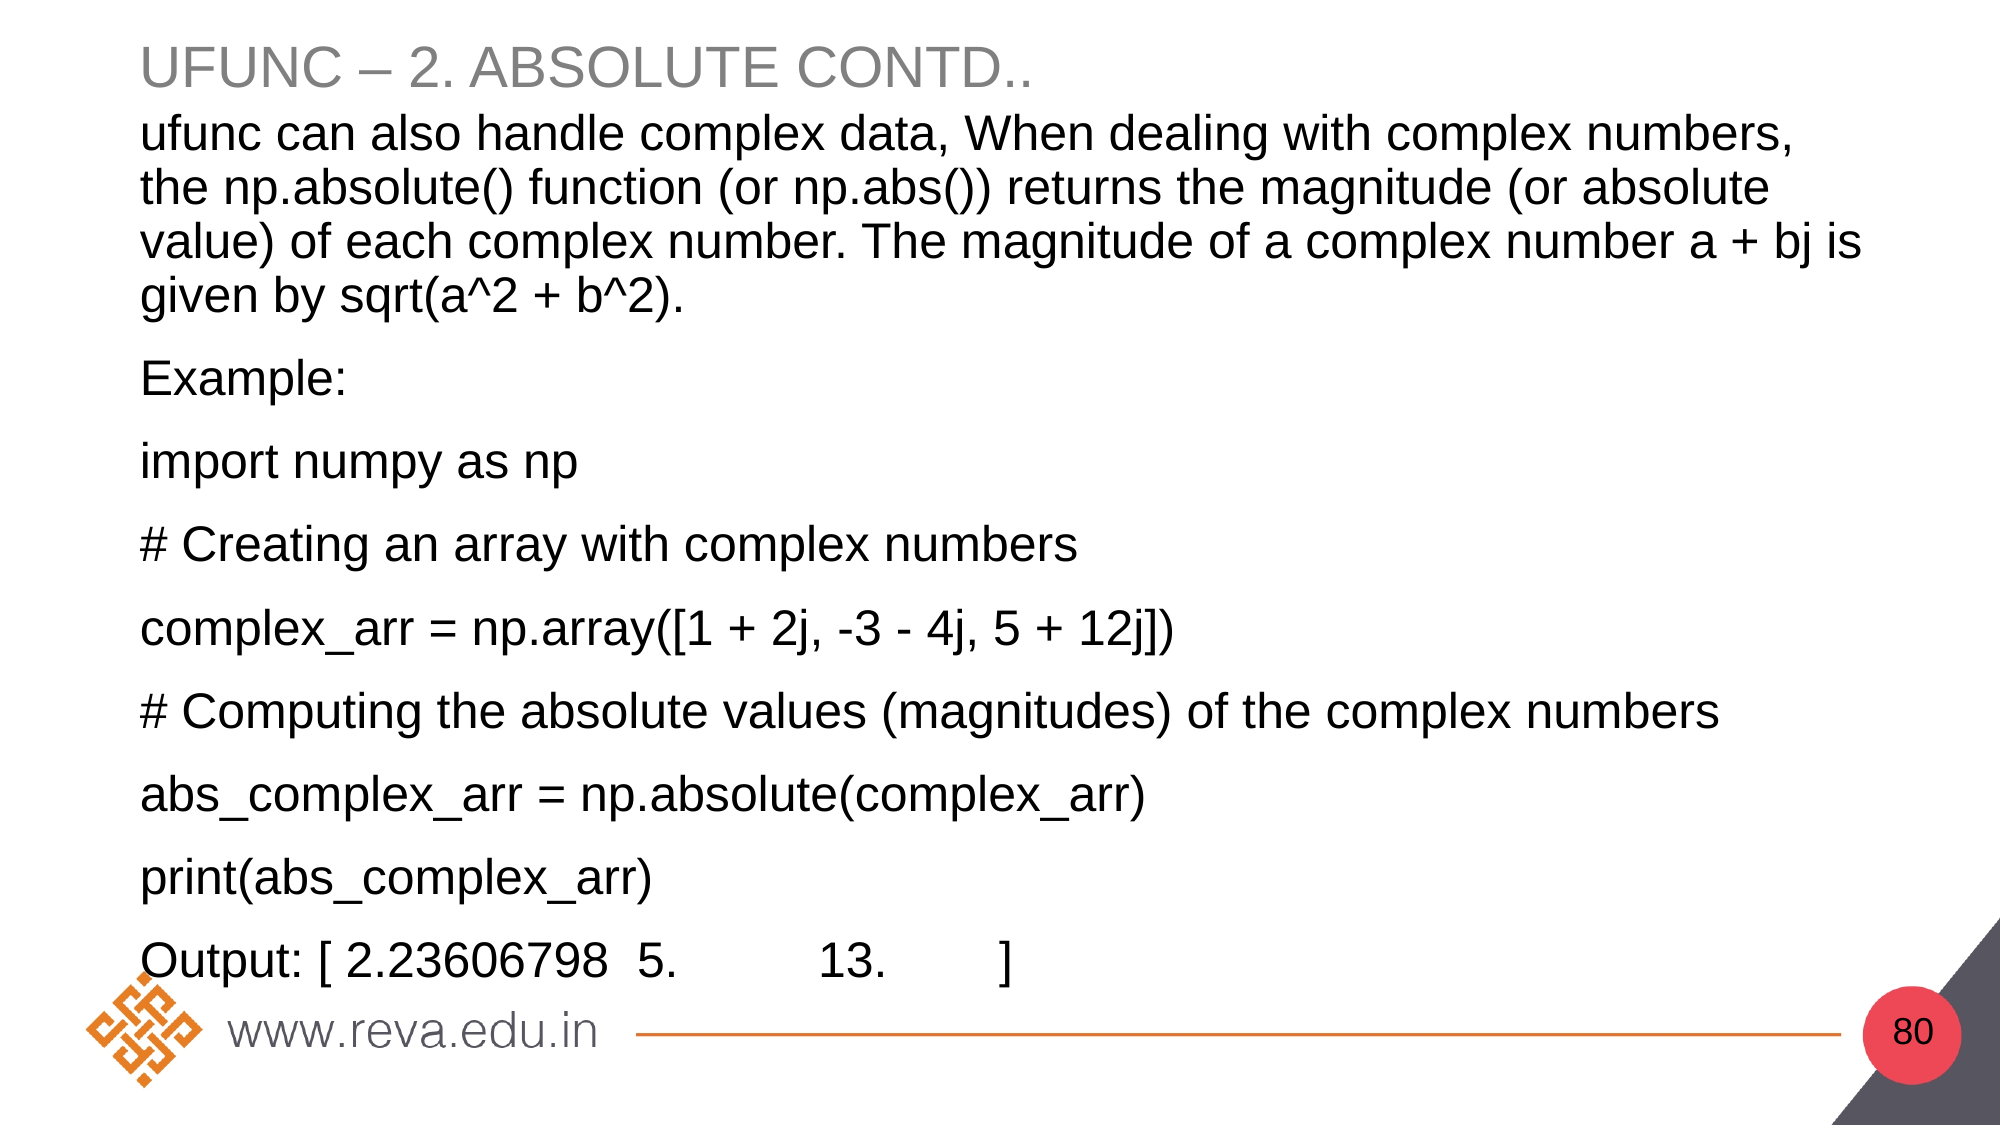

# UFunc – 2. Absolute contd..
ufunc can also handle complex data, When dealing with complex numbers, the np.absolute() function (or np.abs()) returns the magnitude (or absolute value) of each complex number. The magnitude of a complex number a + bj is given by sqrt(a^2 + b^2).
Example:
import numpy as np
# Creating an array with complex numbers
complex_arr = np.array([1 + 2j, -3 - 4j, 5 + 12j])
# Computing the absolute values (magnitudes) of the complex numbers
abs_complex_arr = np.absolute(complex_arr)
print(abs_complex_arr)
Output: [ 2.23606798  5.          13.        ]

80